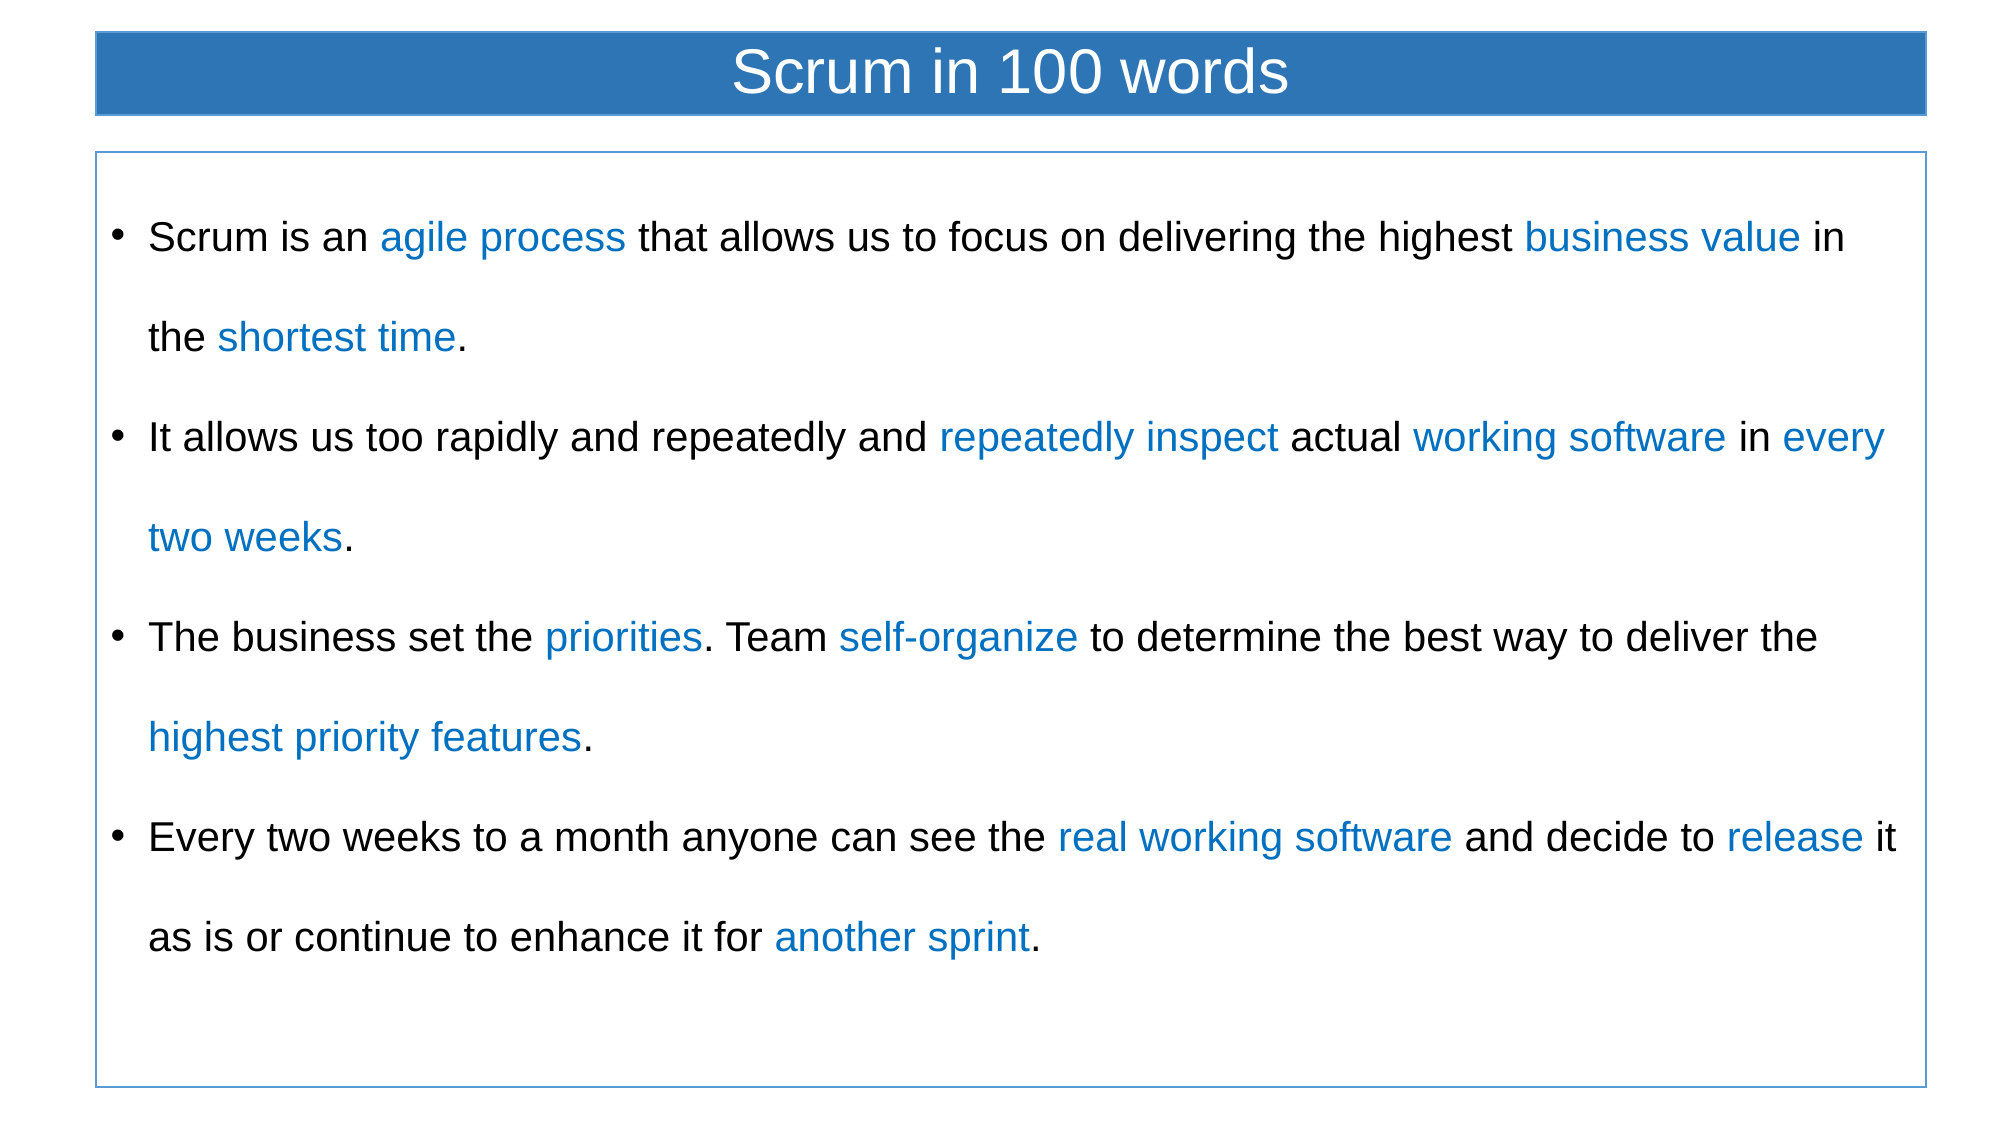

# Scrum in 100 words
Scrum is an agile process that allows us to focus on delivering the highest business value in the shortest time.
It allows us too rapidly and repeatedly and repeatedly inspect actual working software in every two weeks.
The business set the priorities. Team self-organize to determine the best way to deliver the highest priority features.
Every two weeks to a month anyone can see the real working software and decide to release it as is or continue to enhance it for another sprint.